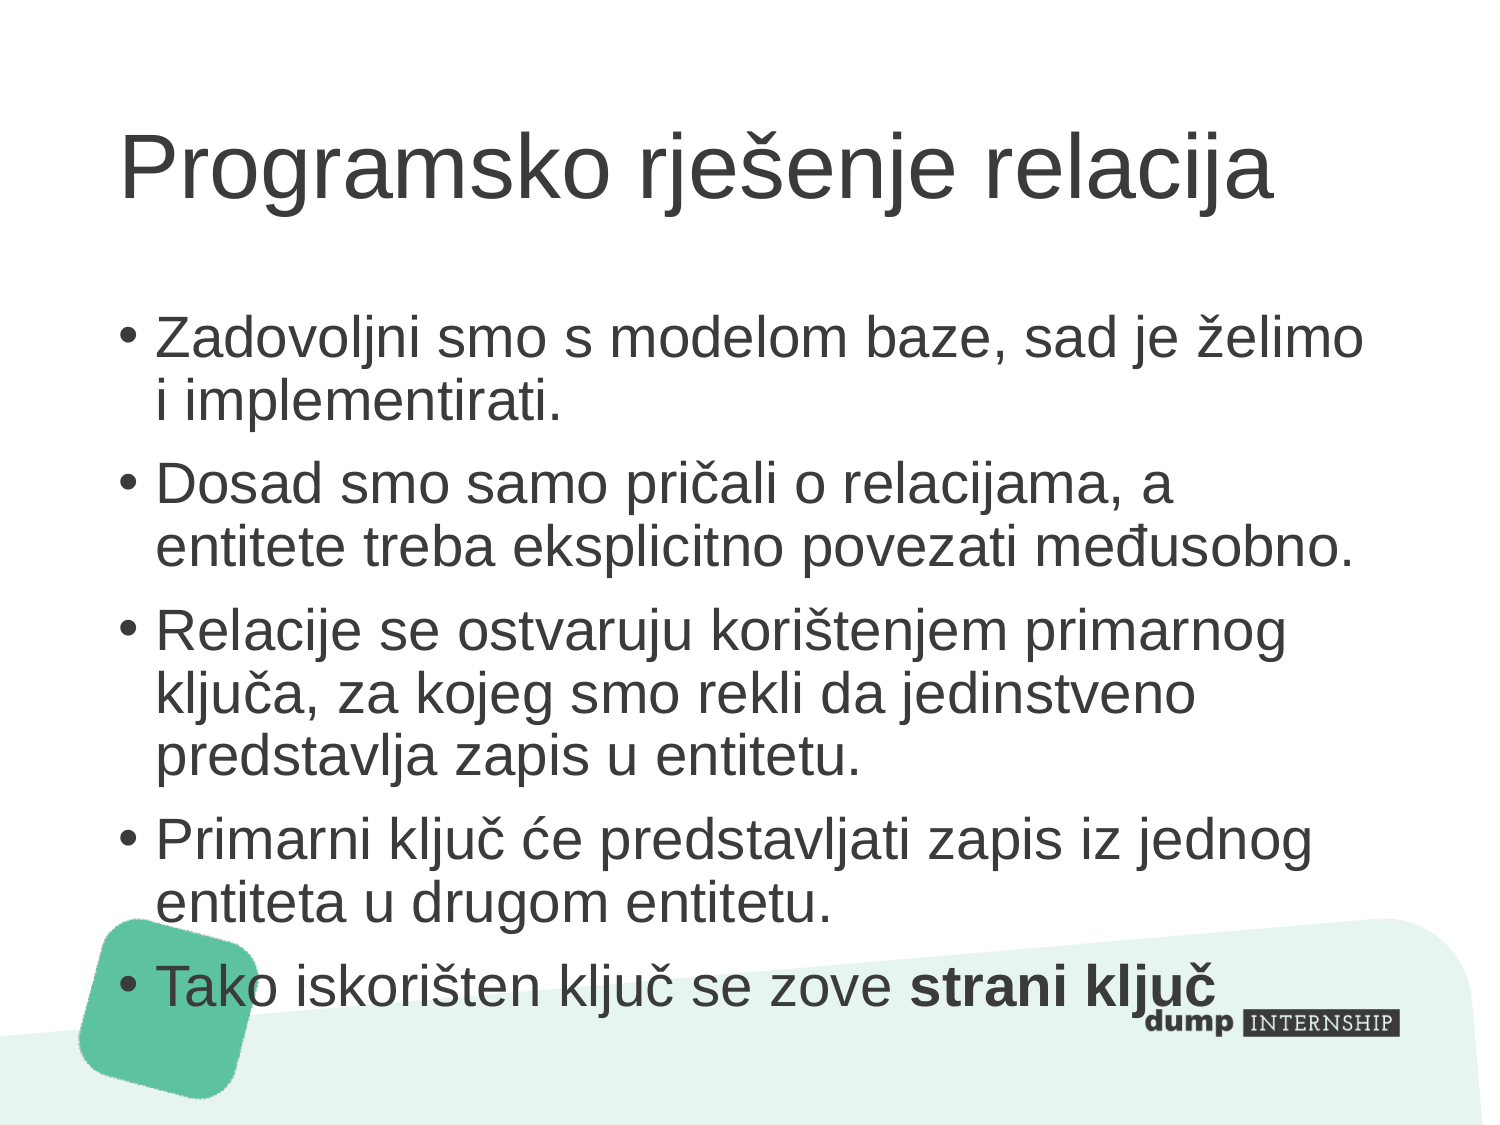

# Programsko rješenje relacija
Zadovoljni smo s modelom baze, sad je želimo i implementirati.
Dosad smo samo pričali o relacijama, a entitete treba eksplicitno povezati međusobno.
Relacije se ostvaruju korištenjem primarnog ključa, za kojeg smo rekli da jedinstveno predstavlja zapis u entitetu.
Primarni ključ će predstavljati zapis iz jednog entiteta u drugom entitetu.
Tako iskorišten ključ se zove strani ključ